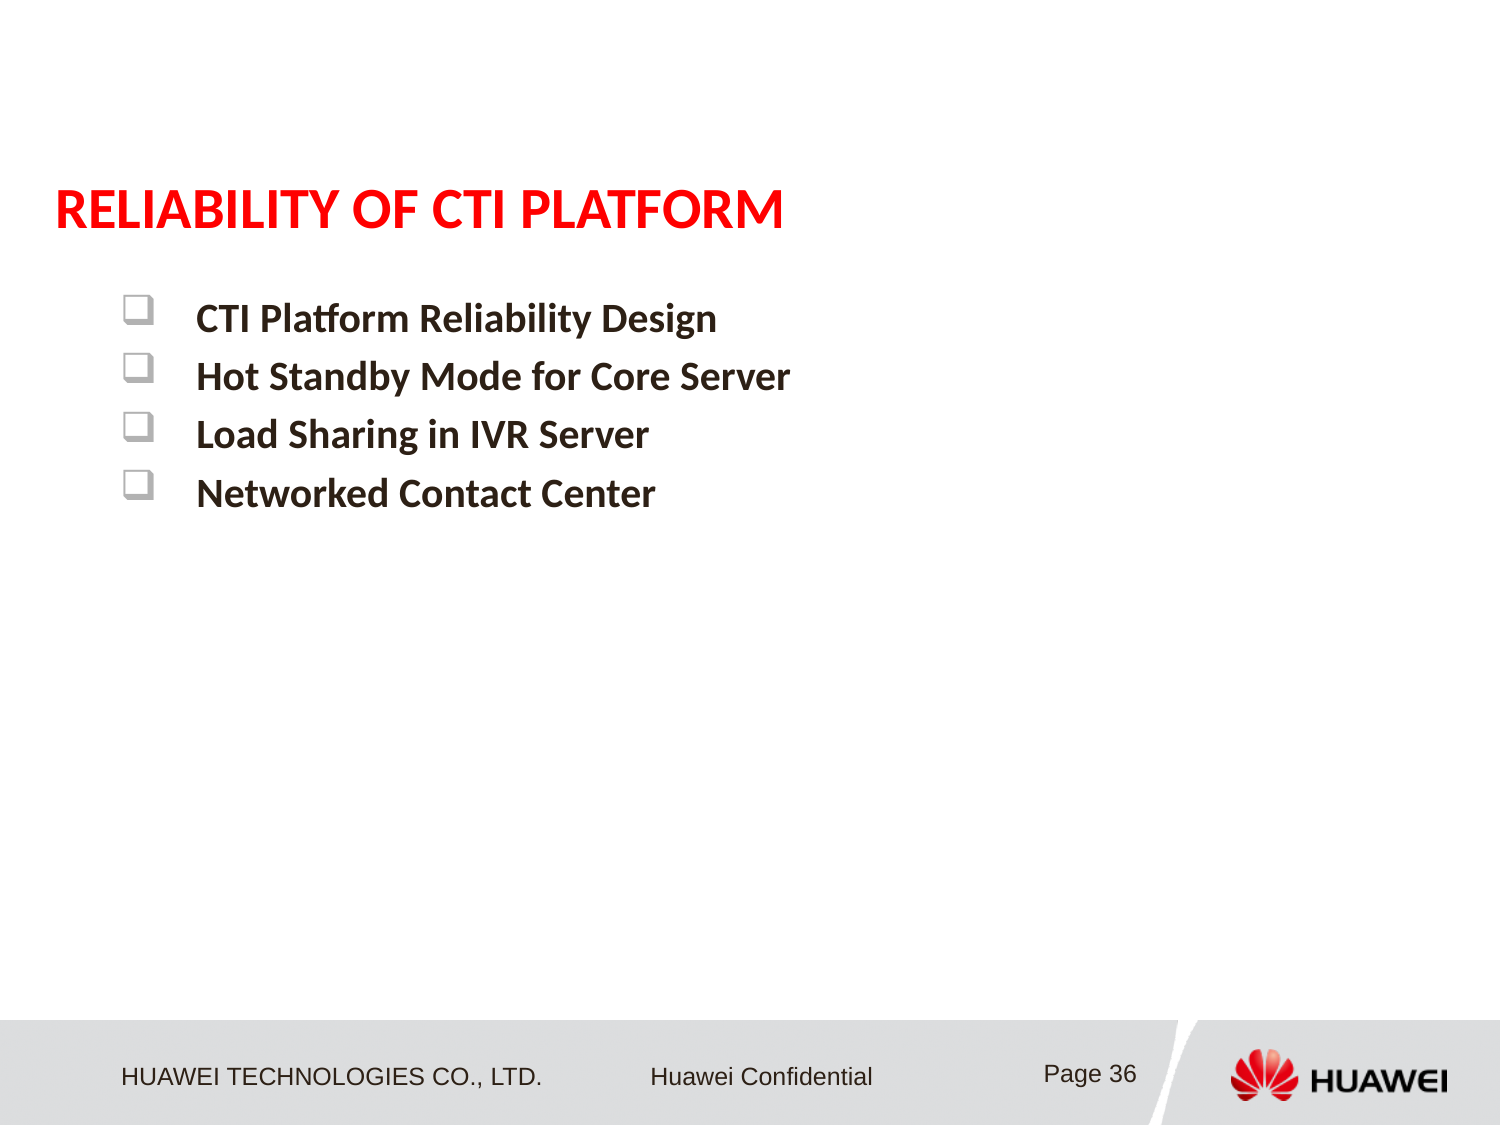

RELIABILITY OF CTI PLATFORM

CTI Platform Reliability Design
Hot Standby Mode for Core Server
Load Sharing in IVR Server
Networked Contact Center

Page 36